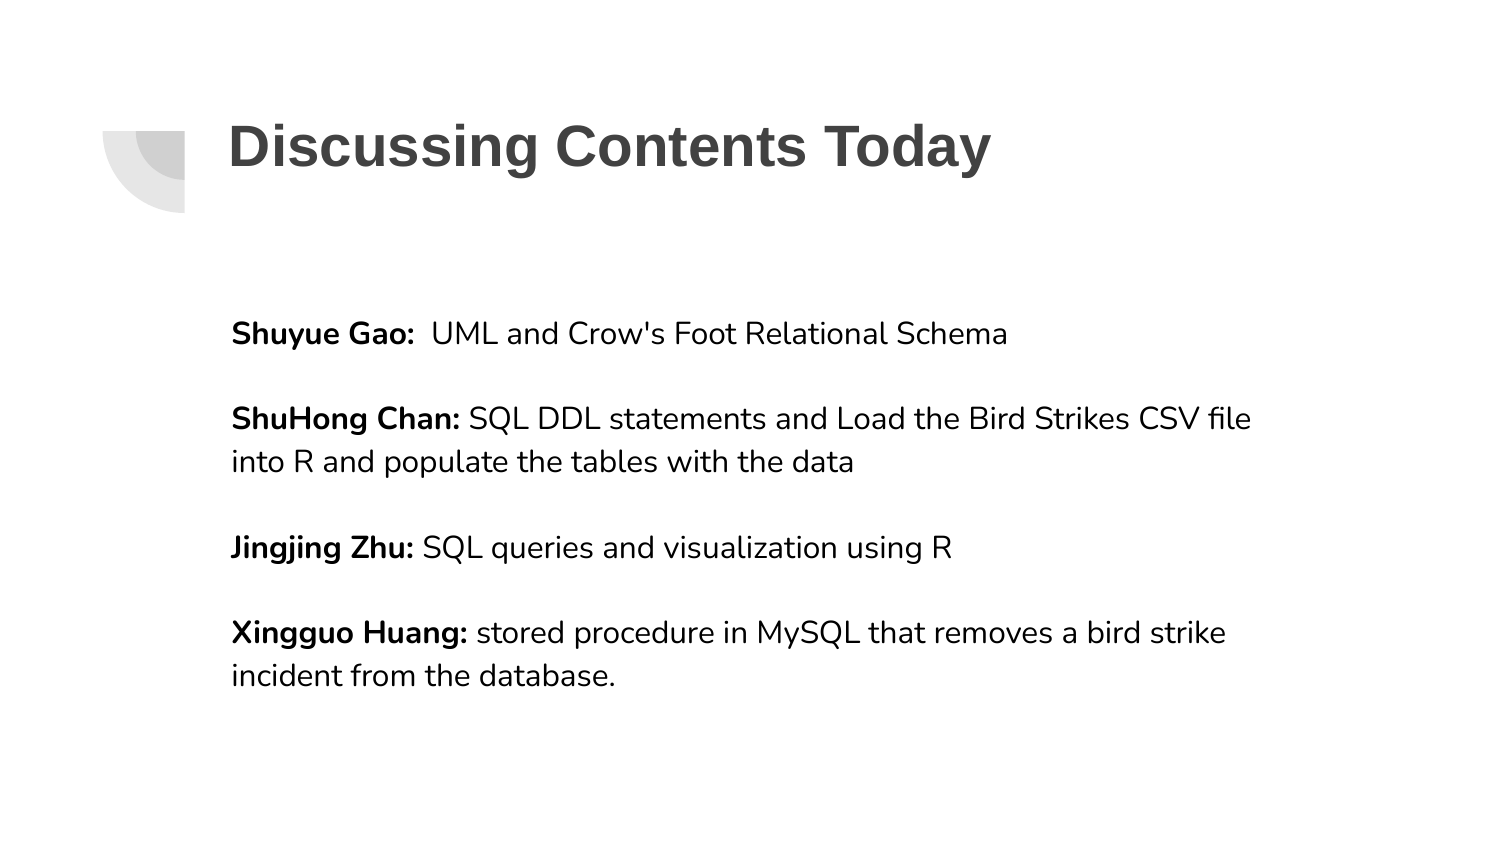

# Discussing Contents Today
Shuyue Gao:  UML and Crow's Foot Relational Schema

ShuHong Chan: SQL DDL statements and Load the Bird Strikes CSV file into R and populate the tables with the data

Jingjing Zhu: SQL queries and visualization using R

Xingguo Huang: stored procedure in MySQL that removes a bird strike incident from the database.